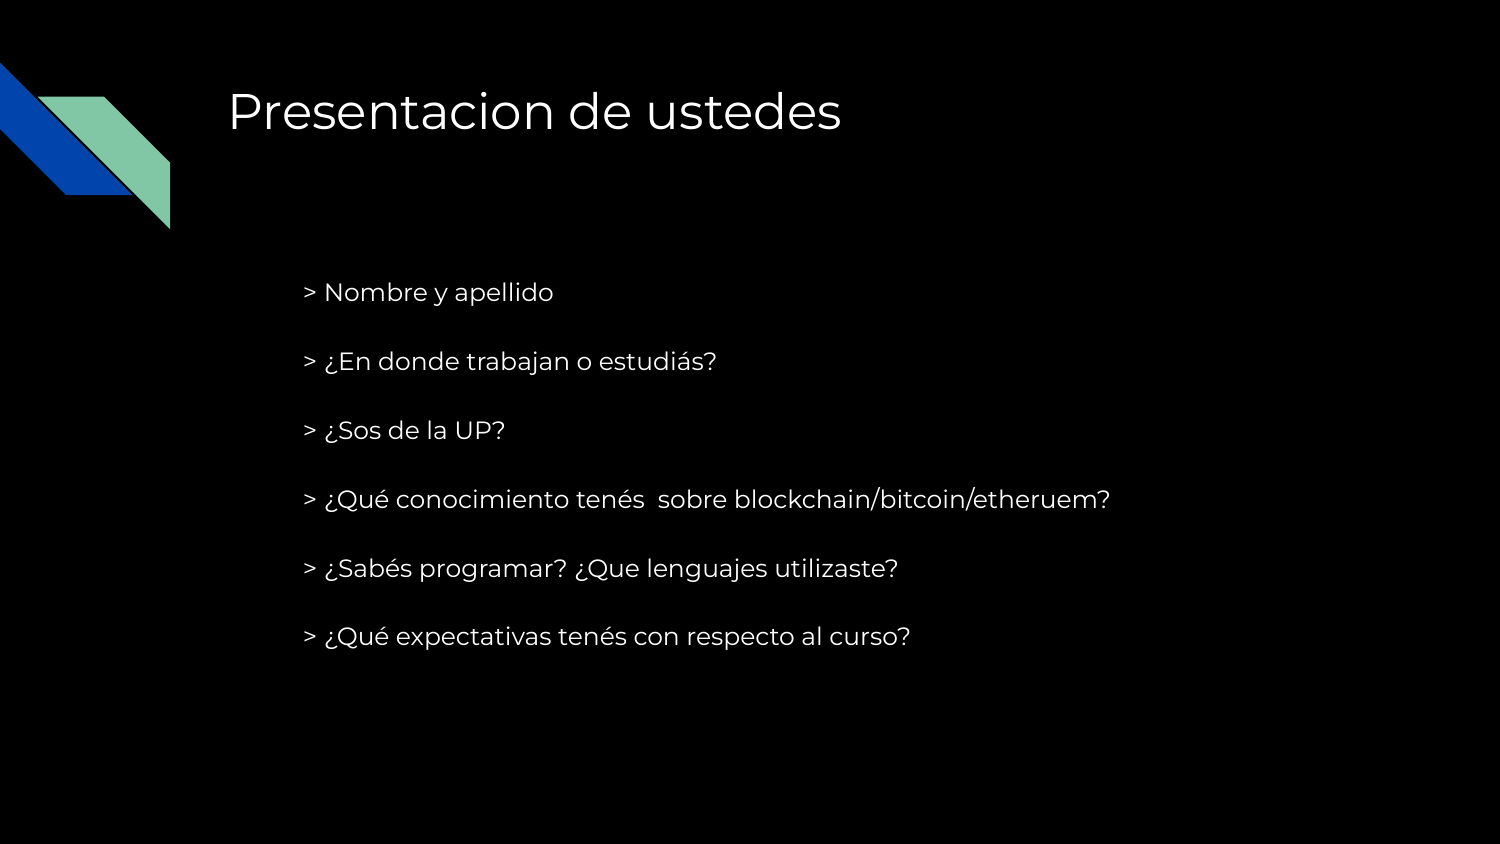

# Presentacion de ustedes
> Nombre y apellido

> ¿En donde trabajan o estudiás?

> ¿Sos de la UP?

> ¿Qué conocimiento tenés  sobre blockchain/bitcoin/etheruem?

> ¿Sabés programar? ¿Que lenguajes utilizaste?

> ¿Qué expectativas tenés con respecto al curso?